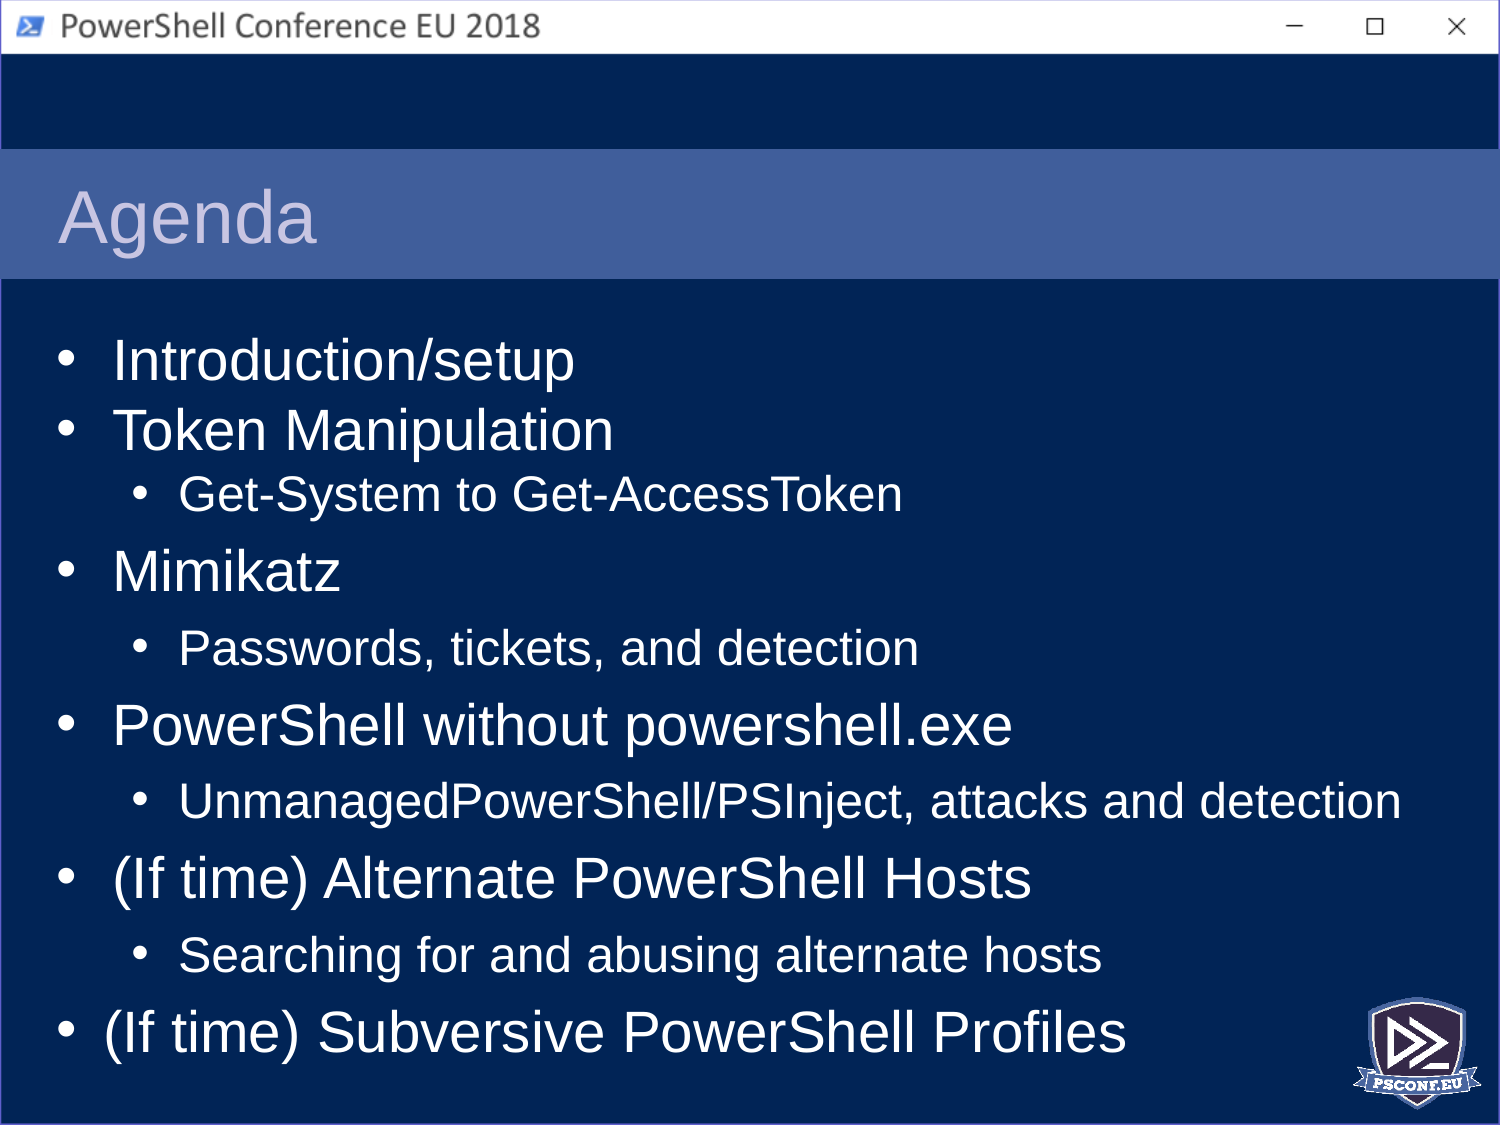

# Agenda
Introduction/setup
Token Manipulation
Get-System to Get-AccessToken
Mimikatz
Passwords, tickets, and detection
PowerShell without powershell.exe
UnmanagedPowerShell/PSInject, attacks and detection
(If time) Alternate PowerShell Hosts
Searching for and abusing alternate hosts
(If time) Subversive PowerShell Profiles